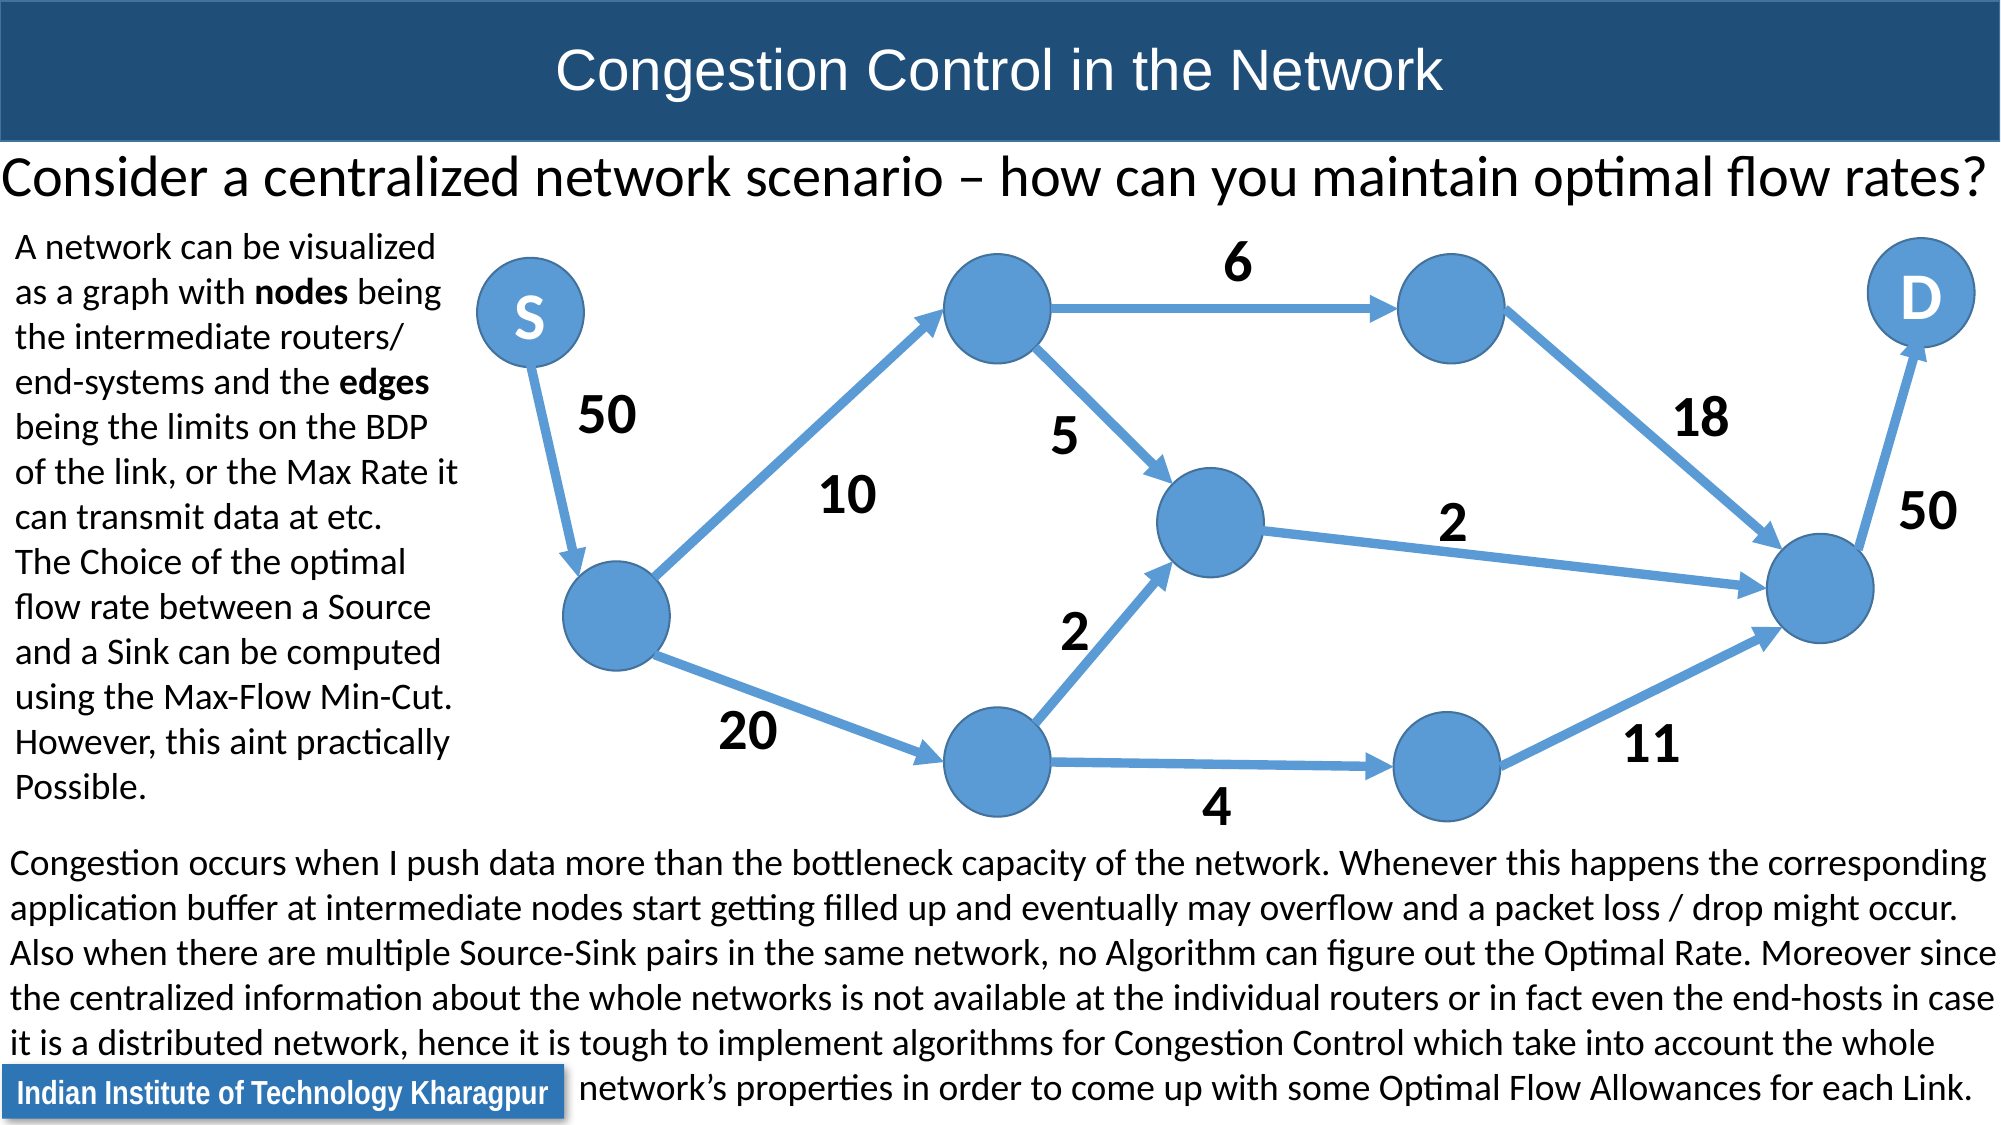

# Congestion Control in the Network
Consider a centralized network scenario – how can you maintain optimal flow rates?
A network can be visualized as a graph with nodes being the intermediate routers/ end-systems and the edges being the limits on the BDP of the link, or the Max Rate it can transmit data at etc.
The Choice of the optimal flow rate between a Source and a Sink can be computed using the Max-Flow Min-Cut.
However, this aint practically
Possible.
6
D

S
50
18
5
10
50

2

2
20
11

4
Congestion occurs when I push data more than the bottleneck capacity of the network. Whenever this happens the corresponding application buffer at intermediate nodes start getting filled up and eventually may overflow and a packet loss / drop might occur.
Also when there are multiple Source-Sink pairs in the same network, no Algorithm can figure out the Optimal Rate. Moreover since the centralized information about the whole networks is not available at the individual routers or in fact even the end-hosts in case it is a distributed network, hence it is tough to implement algorithms for Congestion Control which take into account the whole 				              network’s properties in order to come up with some Optimal Flow Allowances for each Link.